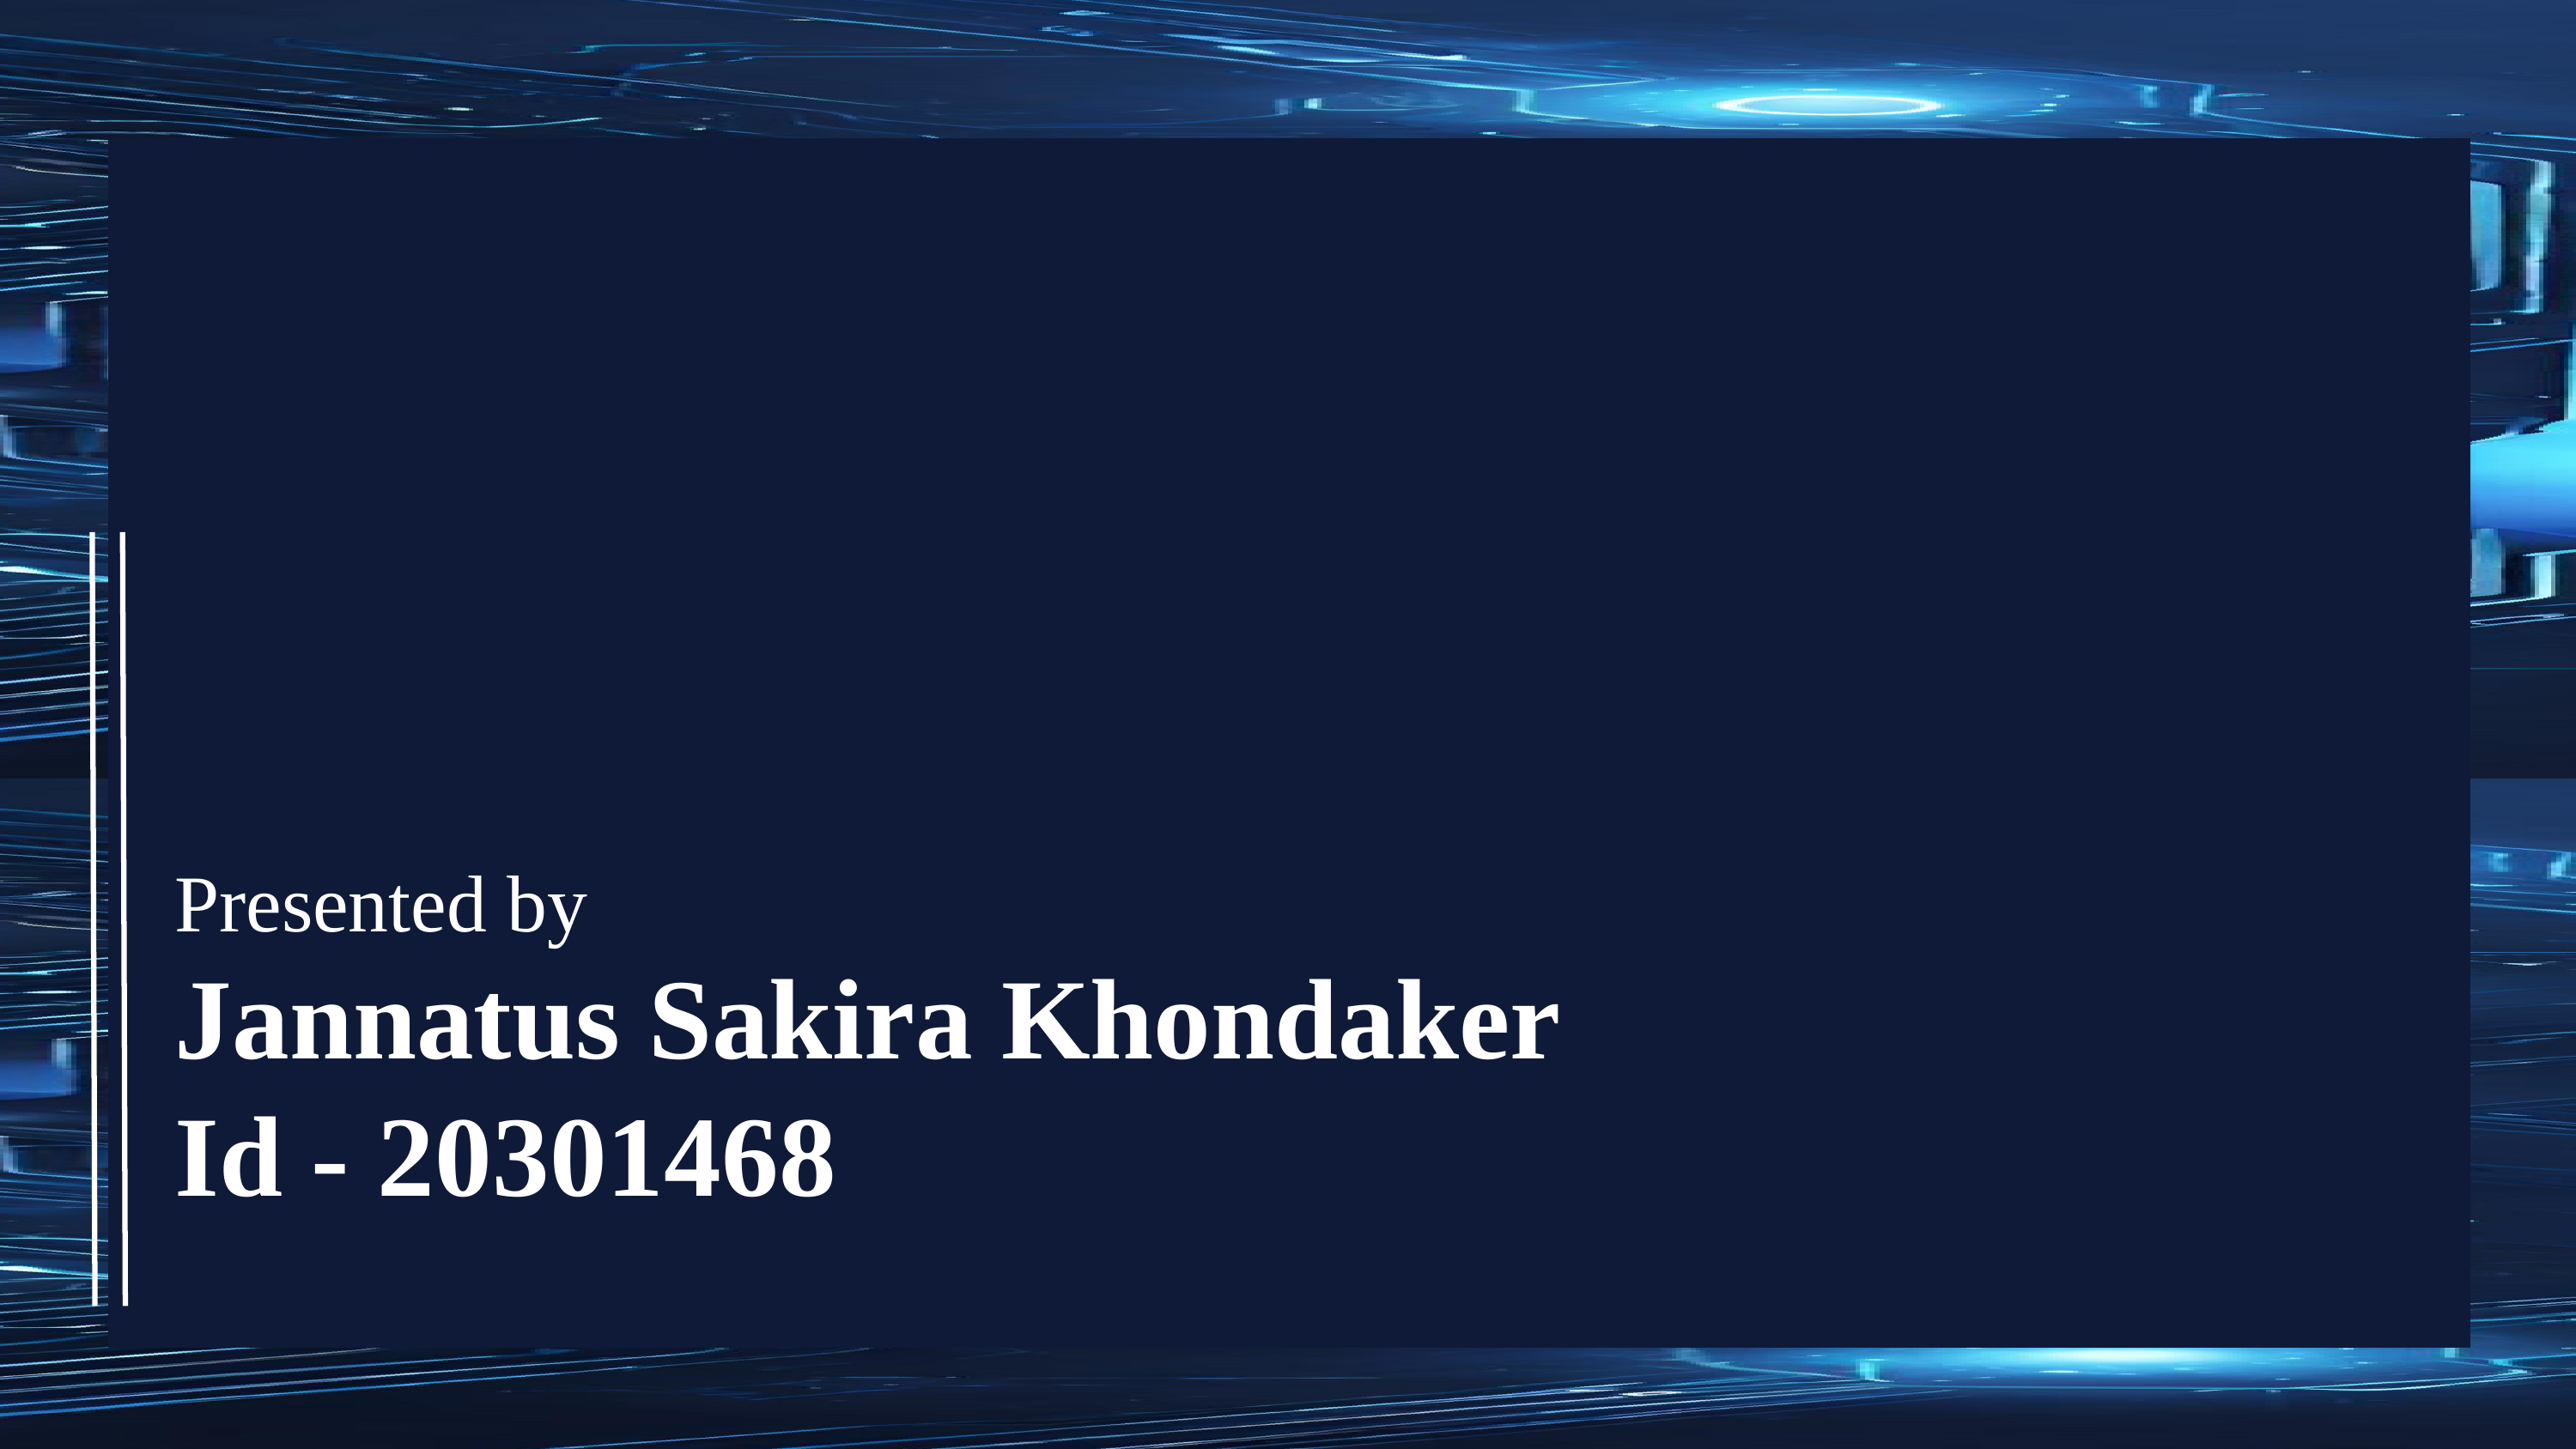

Presented by
Jannatus Sakira Khondaker
Id - 20301468